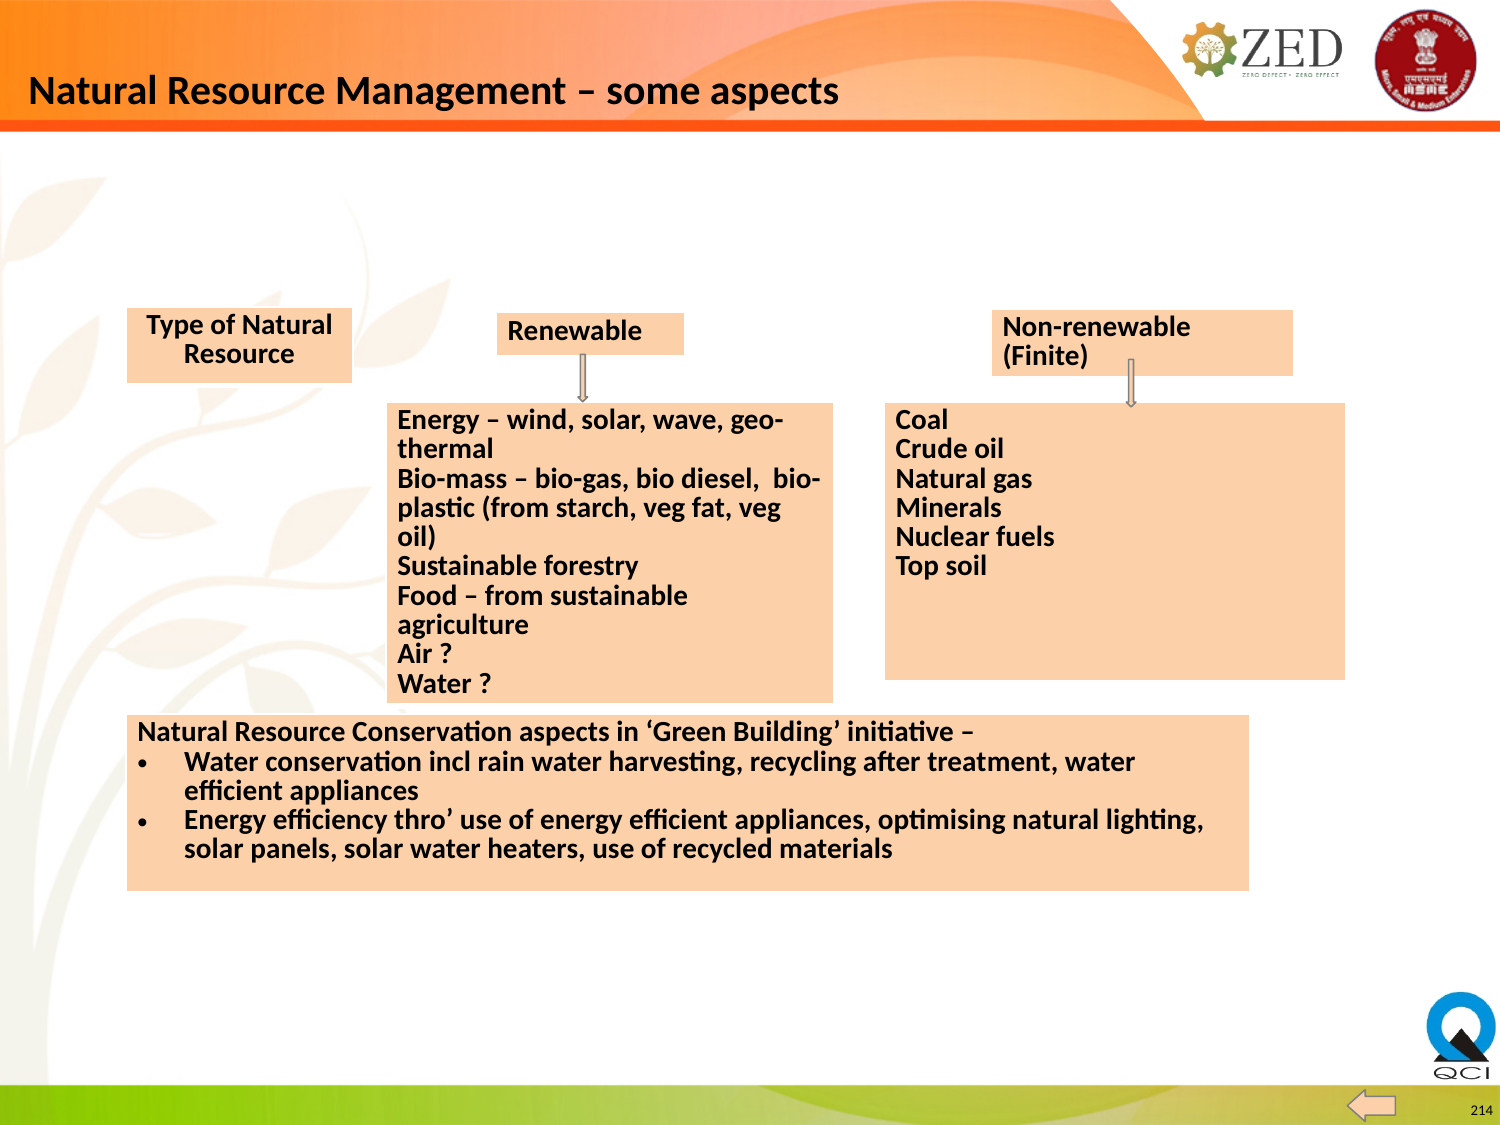

# Natural Resource Management – some aspects
| Type of Natural Resource |
| --- |
| Non-renewable (Finite) |
| --- |
| Renewable |
| --- |

| Energy – wind, solar, wave, geo-thermal Bio-mass – bio-gas, bio diesel, bio-plastic (from starch, veg fat, veg oil) Sustainable forestry Food – from sustainable agriculture Air ? Water ? |
| --- |
| Coal Crude oil Natural gas Minerals Nuclear fuels Top soil |
| --- |
| Natural Resource Conservation aspects in ‘Green Building’ initiative – Water conservation incl rain water harvesting, recycling after treatment, water efficient appliances Energy efficiency thro’ use of energy efficient appliances, optimising natural lighting, solar panels, solar water heaters, use of recycled materials |
| --- |